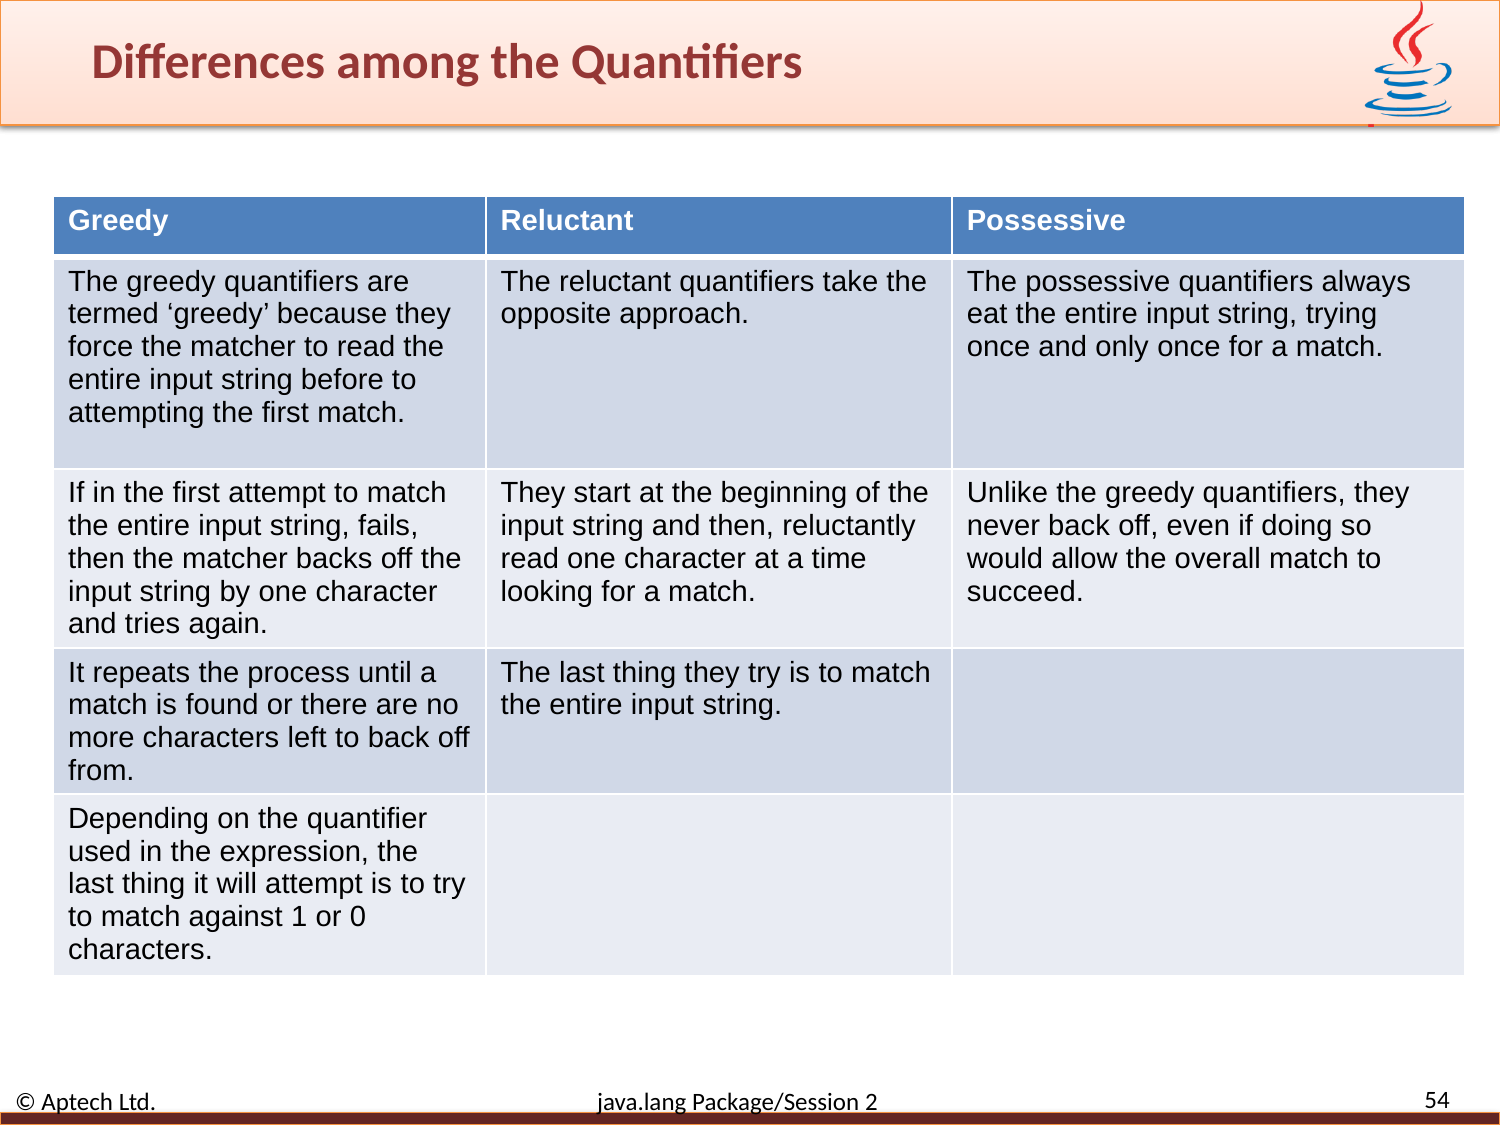

# Differences among the Quantifiers

| Greedy | Reluctant | Possessive |
| --- | --- | --- |
| The greedy quantifiers are termed ‘greedy’ because they force the matcher to read the entire input string before to attempting the first match. | The reluctant quantifiers take the opposite approach. | The possessive quantifiers always eat the entire input string, trying once and only once for a match. |
| If in the first attempt to match the entire input string, fails, then the matcher backs off the input string by one character and tries again. | They start at the beginning of the input string and then, reluctantly read one character at a time looking for a match. | Unlike the greedy quantifiers, they never back off, even if doing so would allow the overall match to succeed. |
| It repeats the process until a match is found or there are no more characters left to back off from. | The last thing they try is to match the entire input string. |  |
| Depending on the quantifier used in the expression, the last thing it will attempt is to try to match against 1 or 0 characters. |  |  |
54
© Aptech Ltd.                                                                             java.lang Package/Session 2